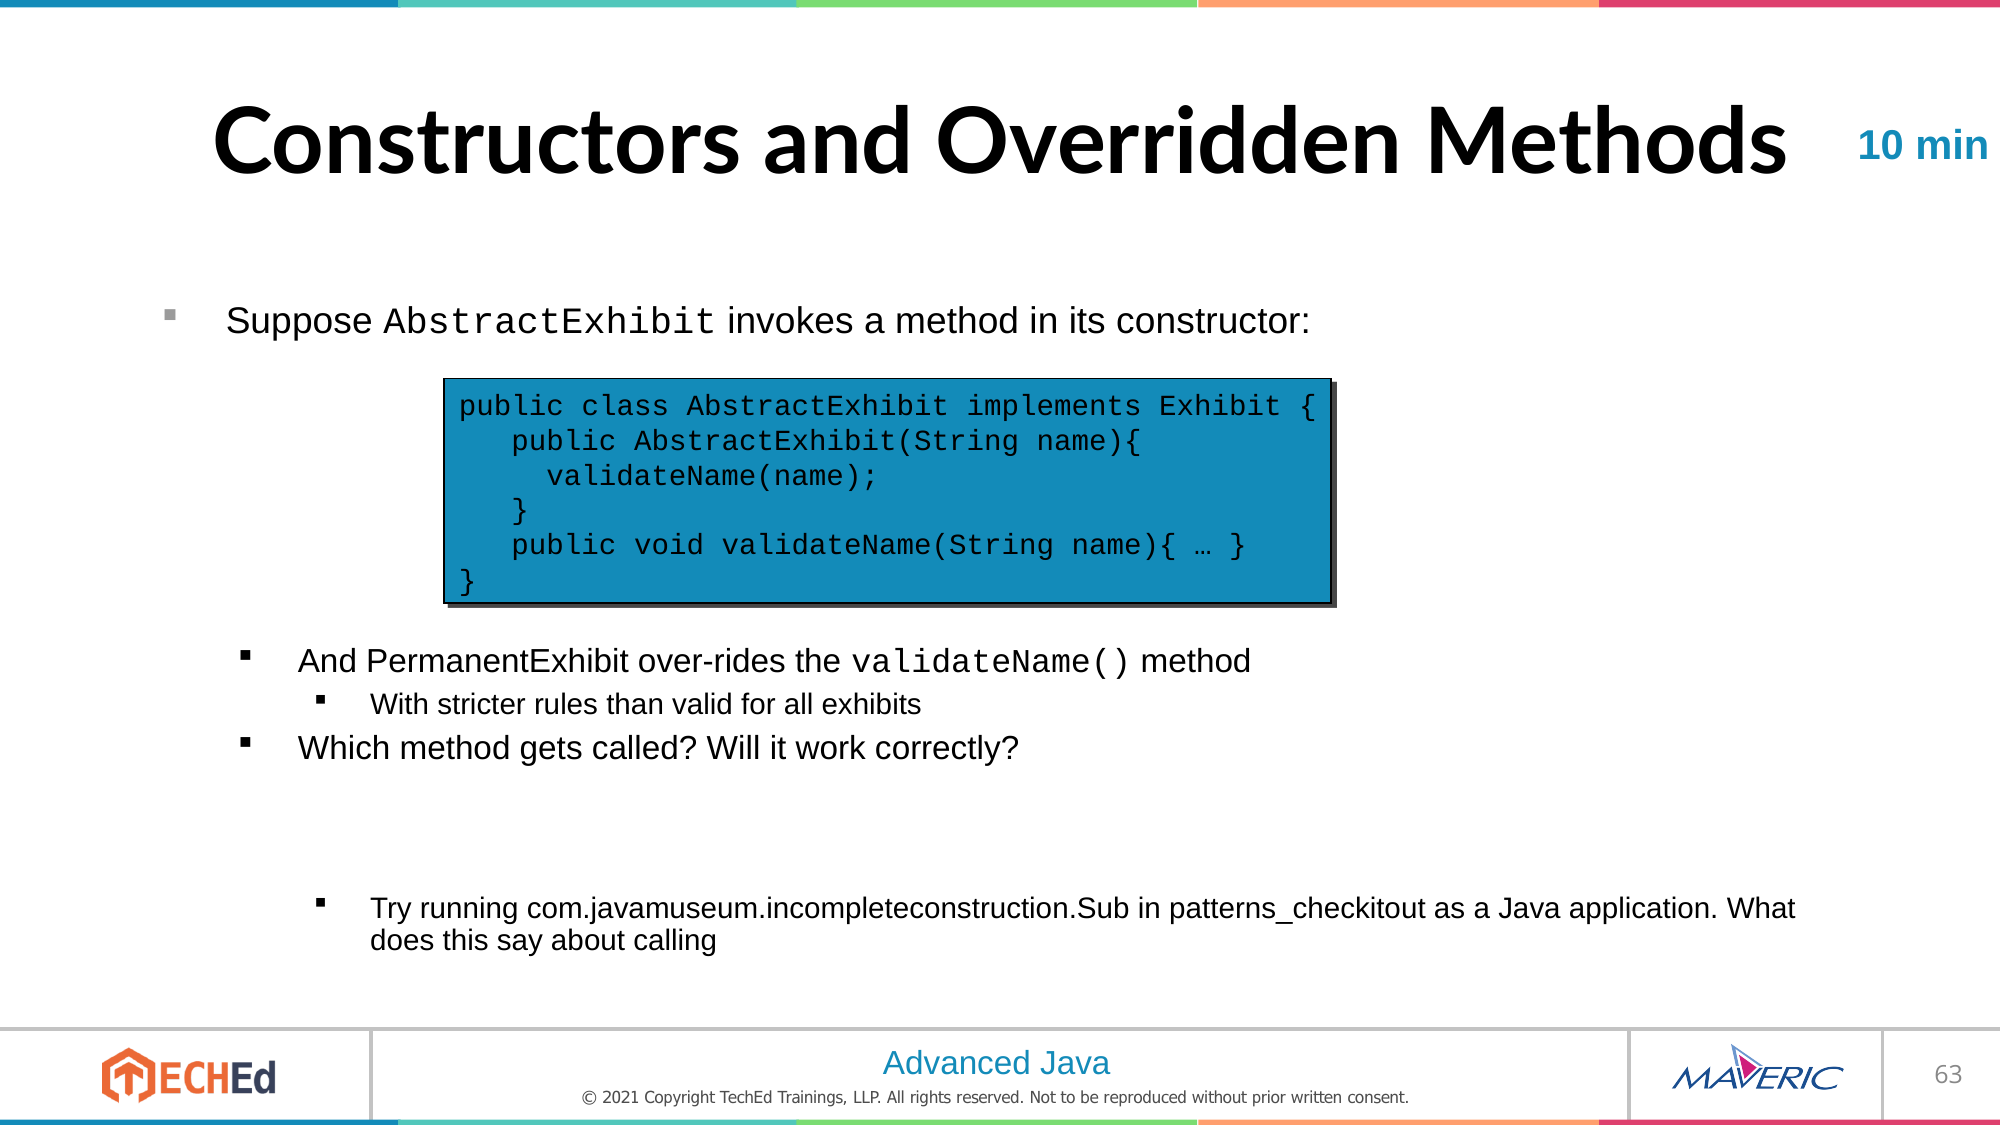

# Constructors and Overridden Methods
10 min
Suppose AbstractExhibit invokes a method in its constructor:

And PermanentExhibit over-rides the validateName() method
With stricter rules than valid for all exhibits
Which method gets called? Will it work correctly?

Try running com.javamuseum.incompleteconstruction.Sub in patterns_checkitout as a Java application. What does this say about calling
public class AbstractExhibit implements Exhibit {
   public AbstractExhibit(String name){
     validateName(name);
   }
   public void validateName(String name){ … }
}